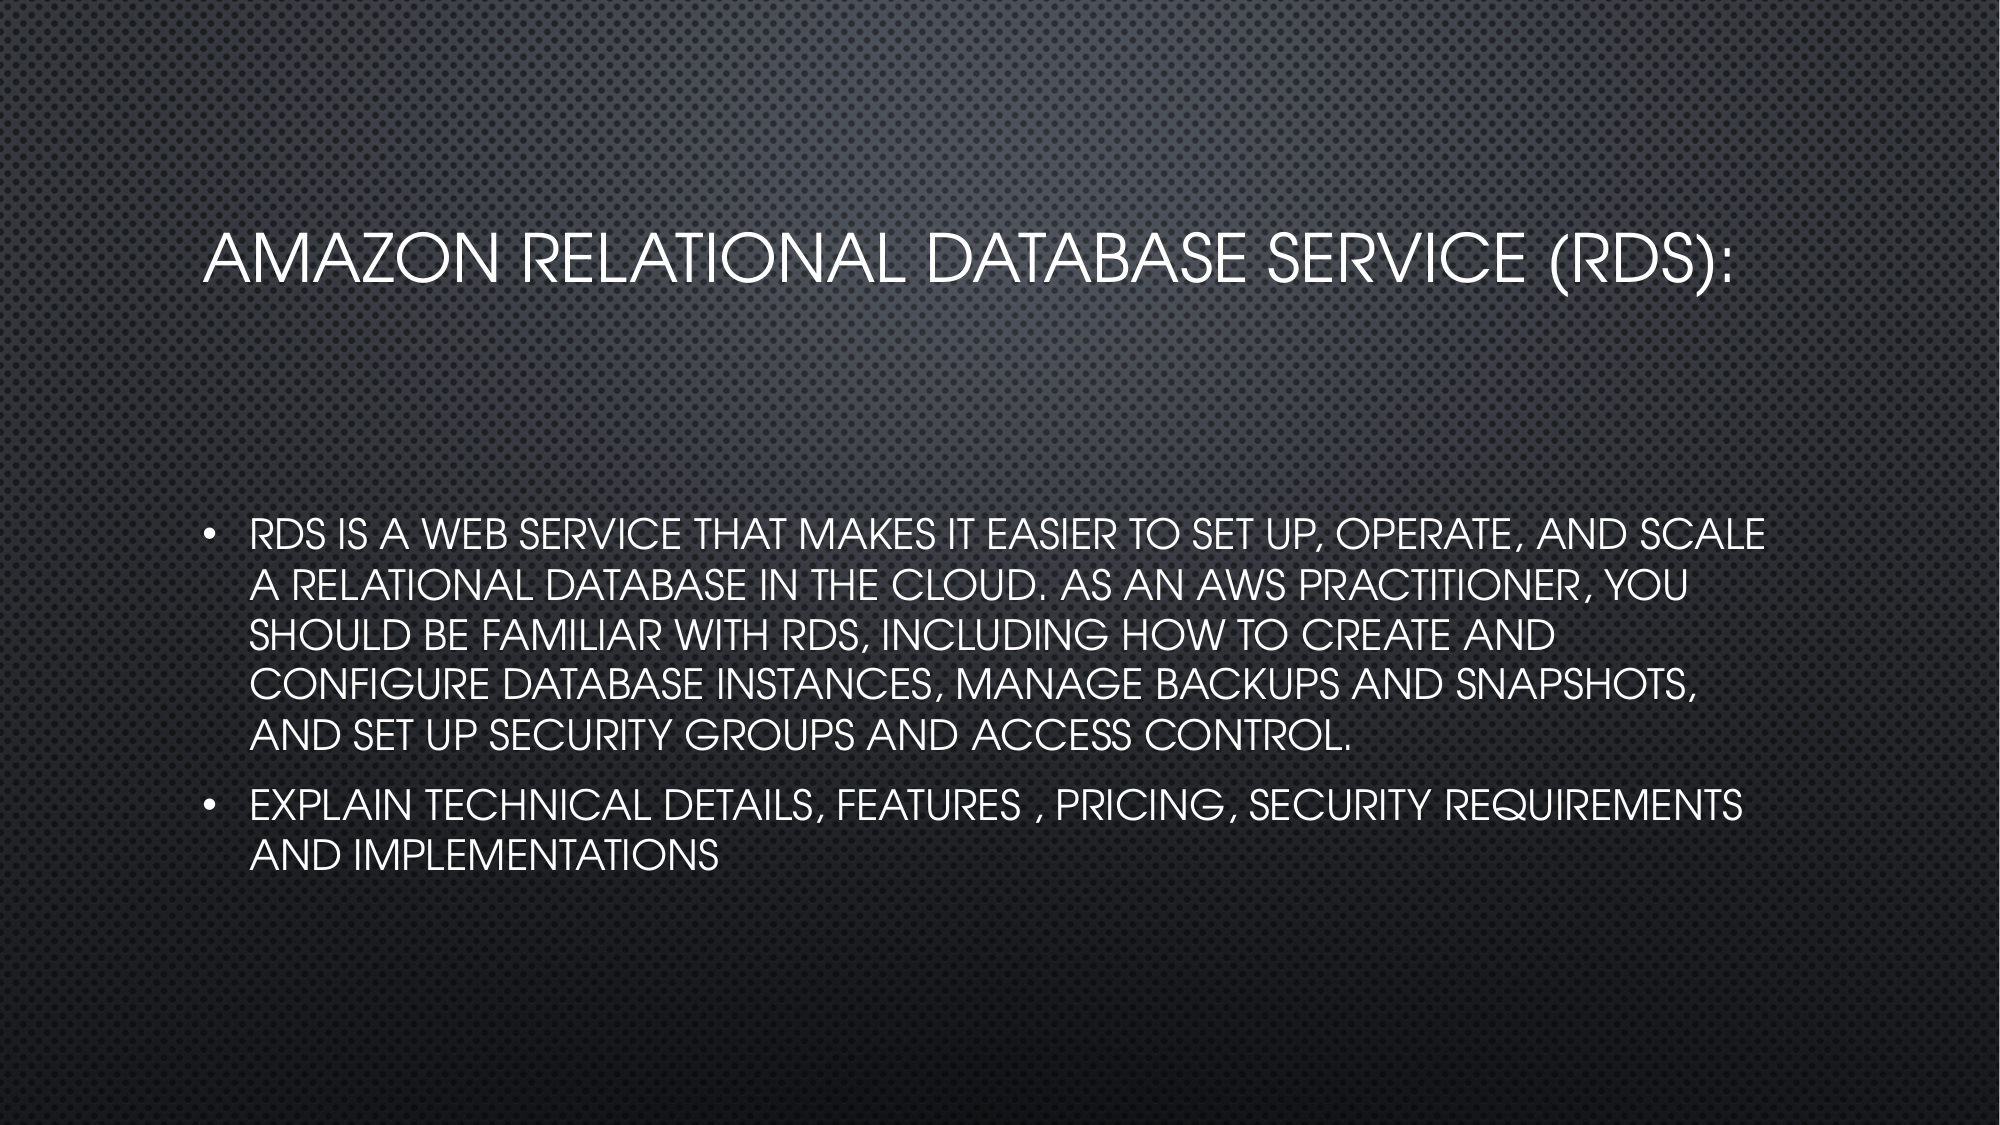

# Amazon Relational Database Service (RDS):
RDS is a web service that makes it easier to set up, operate, and scale a relational database in the cloud. As an AWS Practitioner, you should be familiar with RDS, including how to create and configure database instances, manage backups and snapshots, and set up security groups and access control.
explain technical details, features , pricing, security requirements and implementations